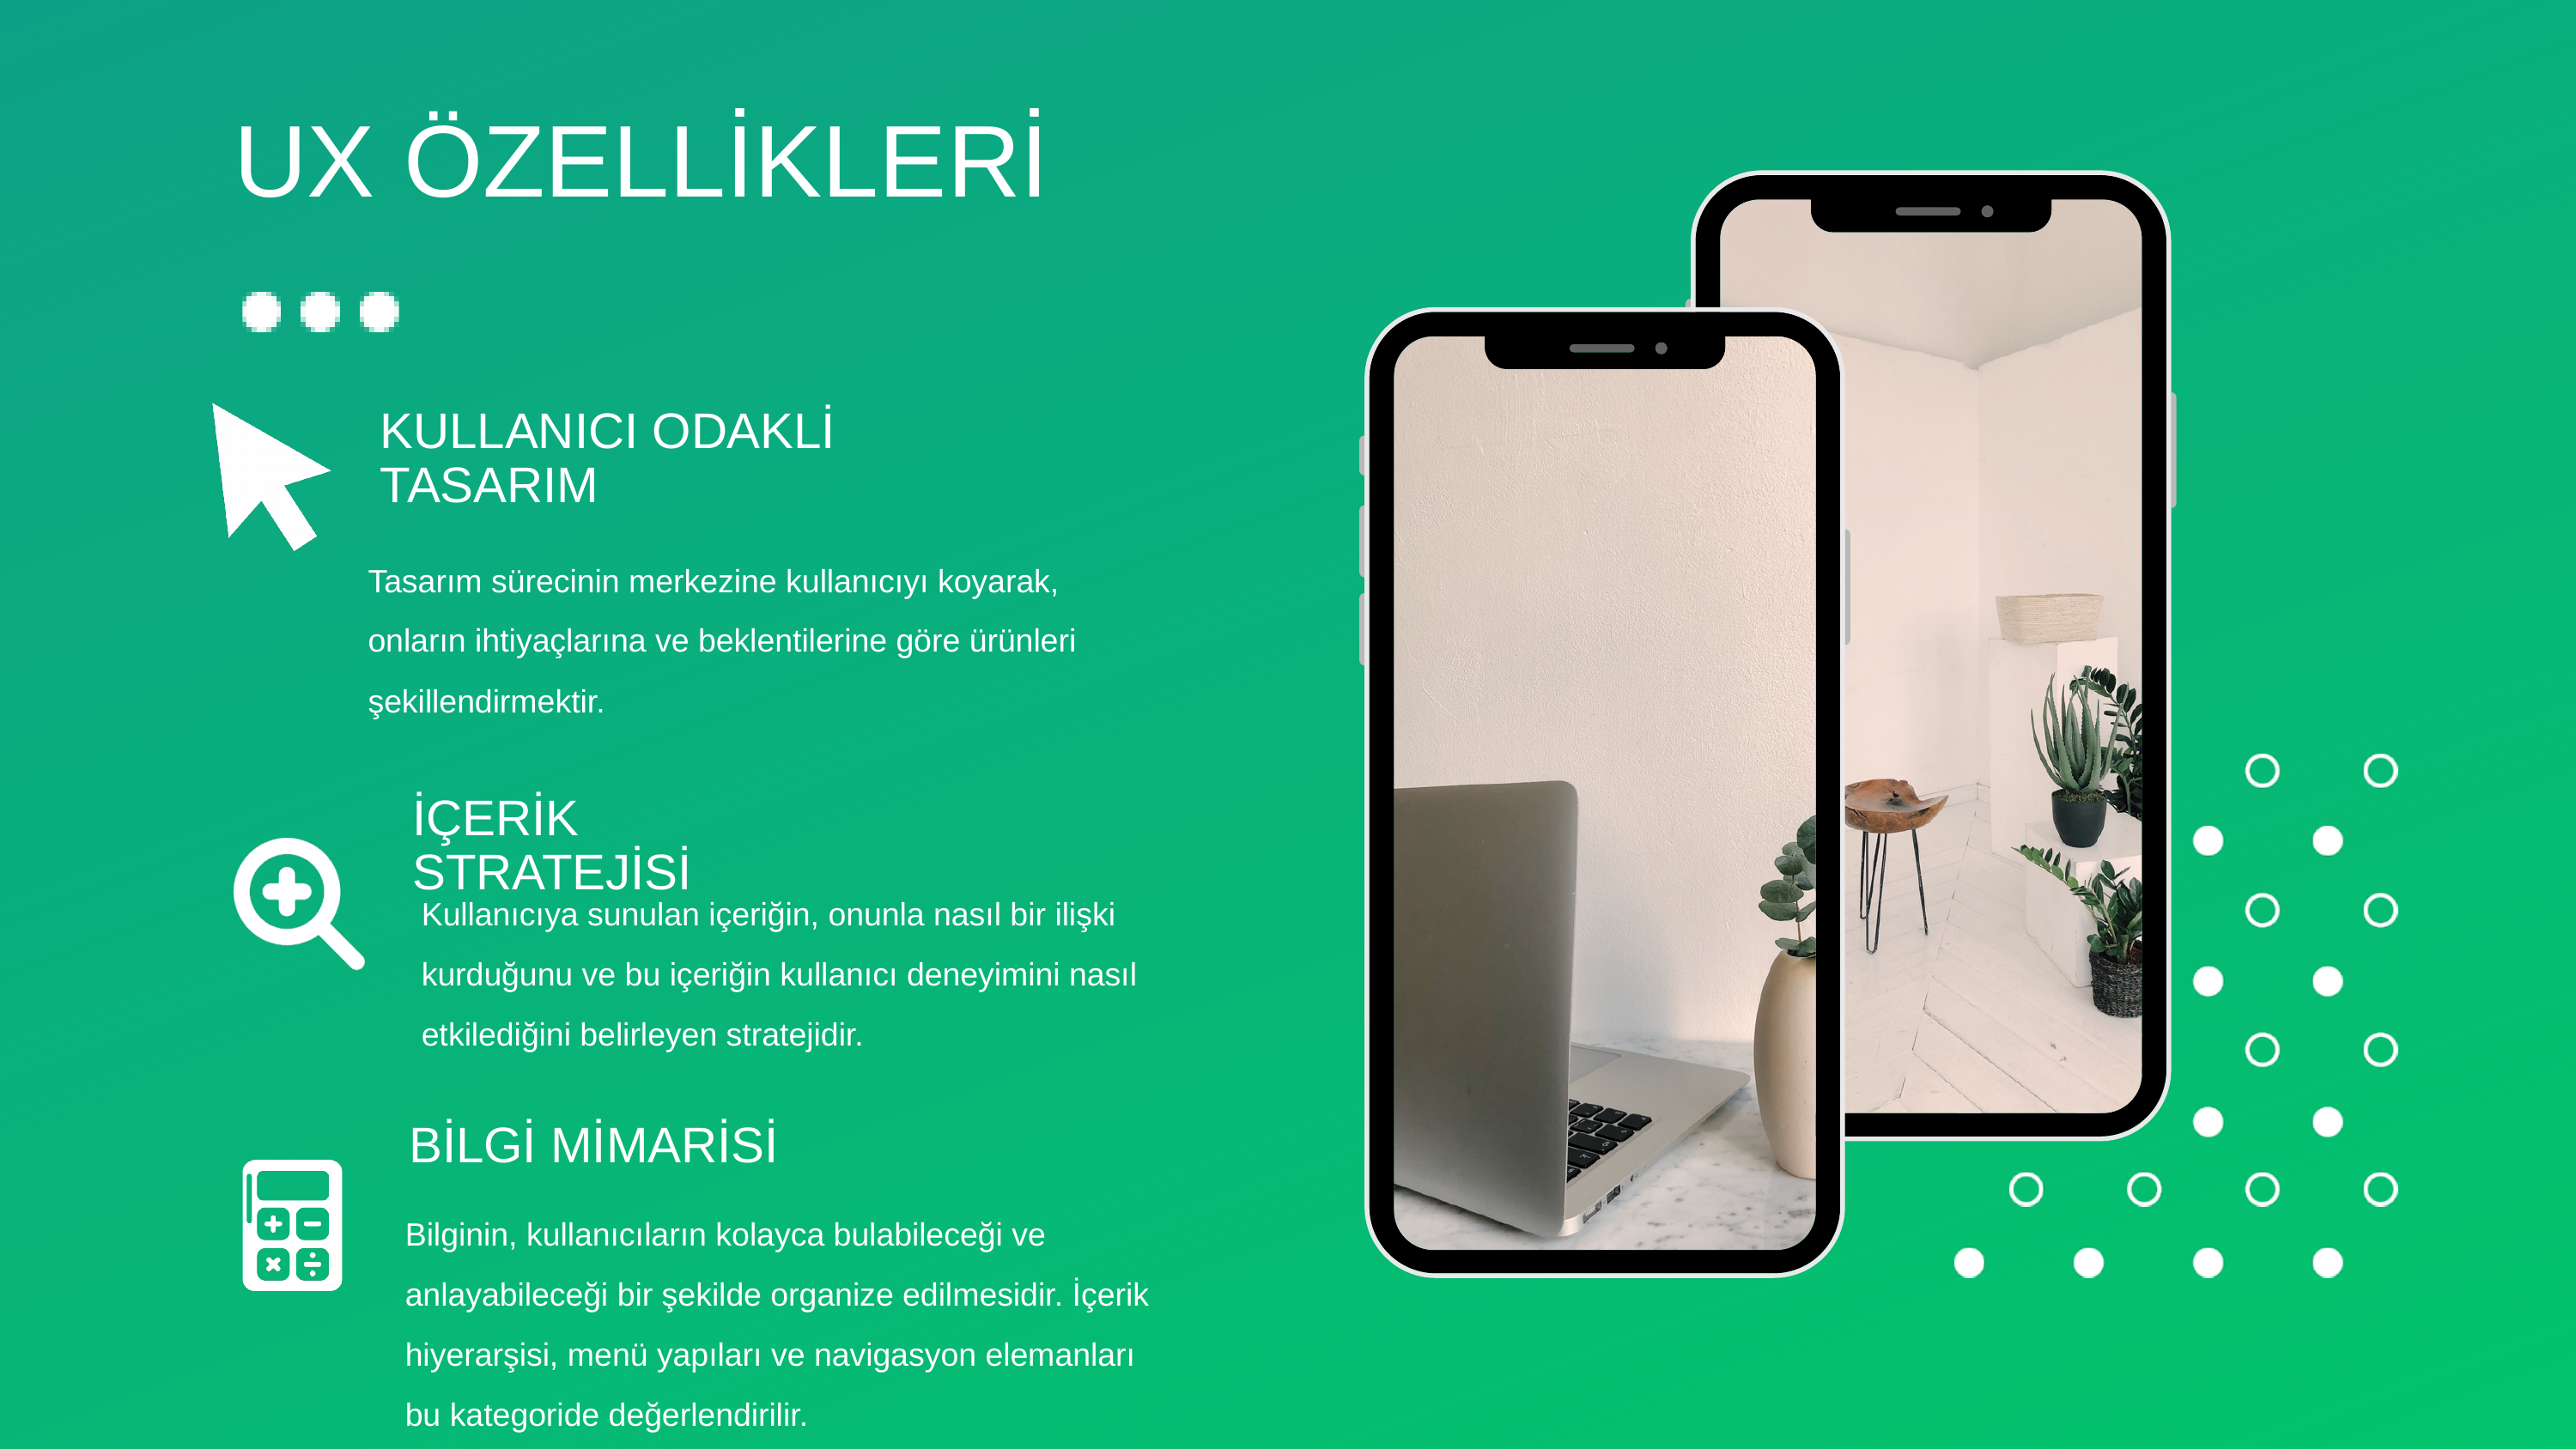

UX ÖZELLİKLERİ

KULLANICI ODAKLİ TASARIM
Tasarım sürecinin merkezine kullanıcıyı koyarak, onların ihtiyaçlarına ve beklentilerine göre ürünleri şekillendirmektir.

İÇERİK STRATEJİSİ

Kullanıcıya sunulan içeriğin, onunla nasıl bir ilişki kurduğunu ve bu içeriğin kullanıcı deneyimini nasıl etkilediğini belirleyen stratejidir.
BİLGİ MİMARİSİ

Bilginin, kullanıcıların kolayca bulabileceği ve anlayabileceği bir şekilde organize edilmesidir. İçerik hiyerarşisi, menü yapıları ve navigasyon elemanları bu kategoride değerlendirilir.